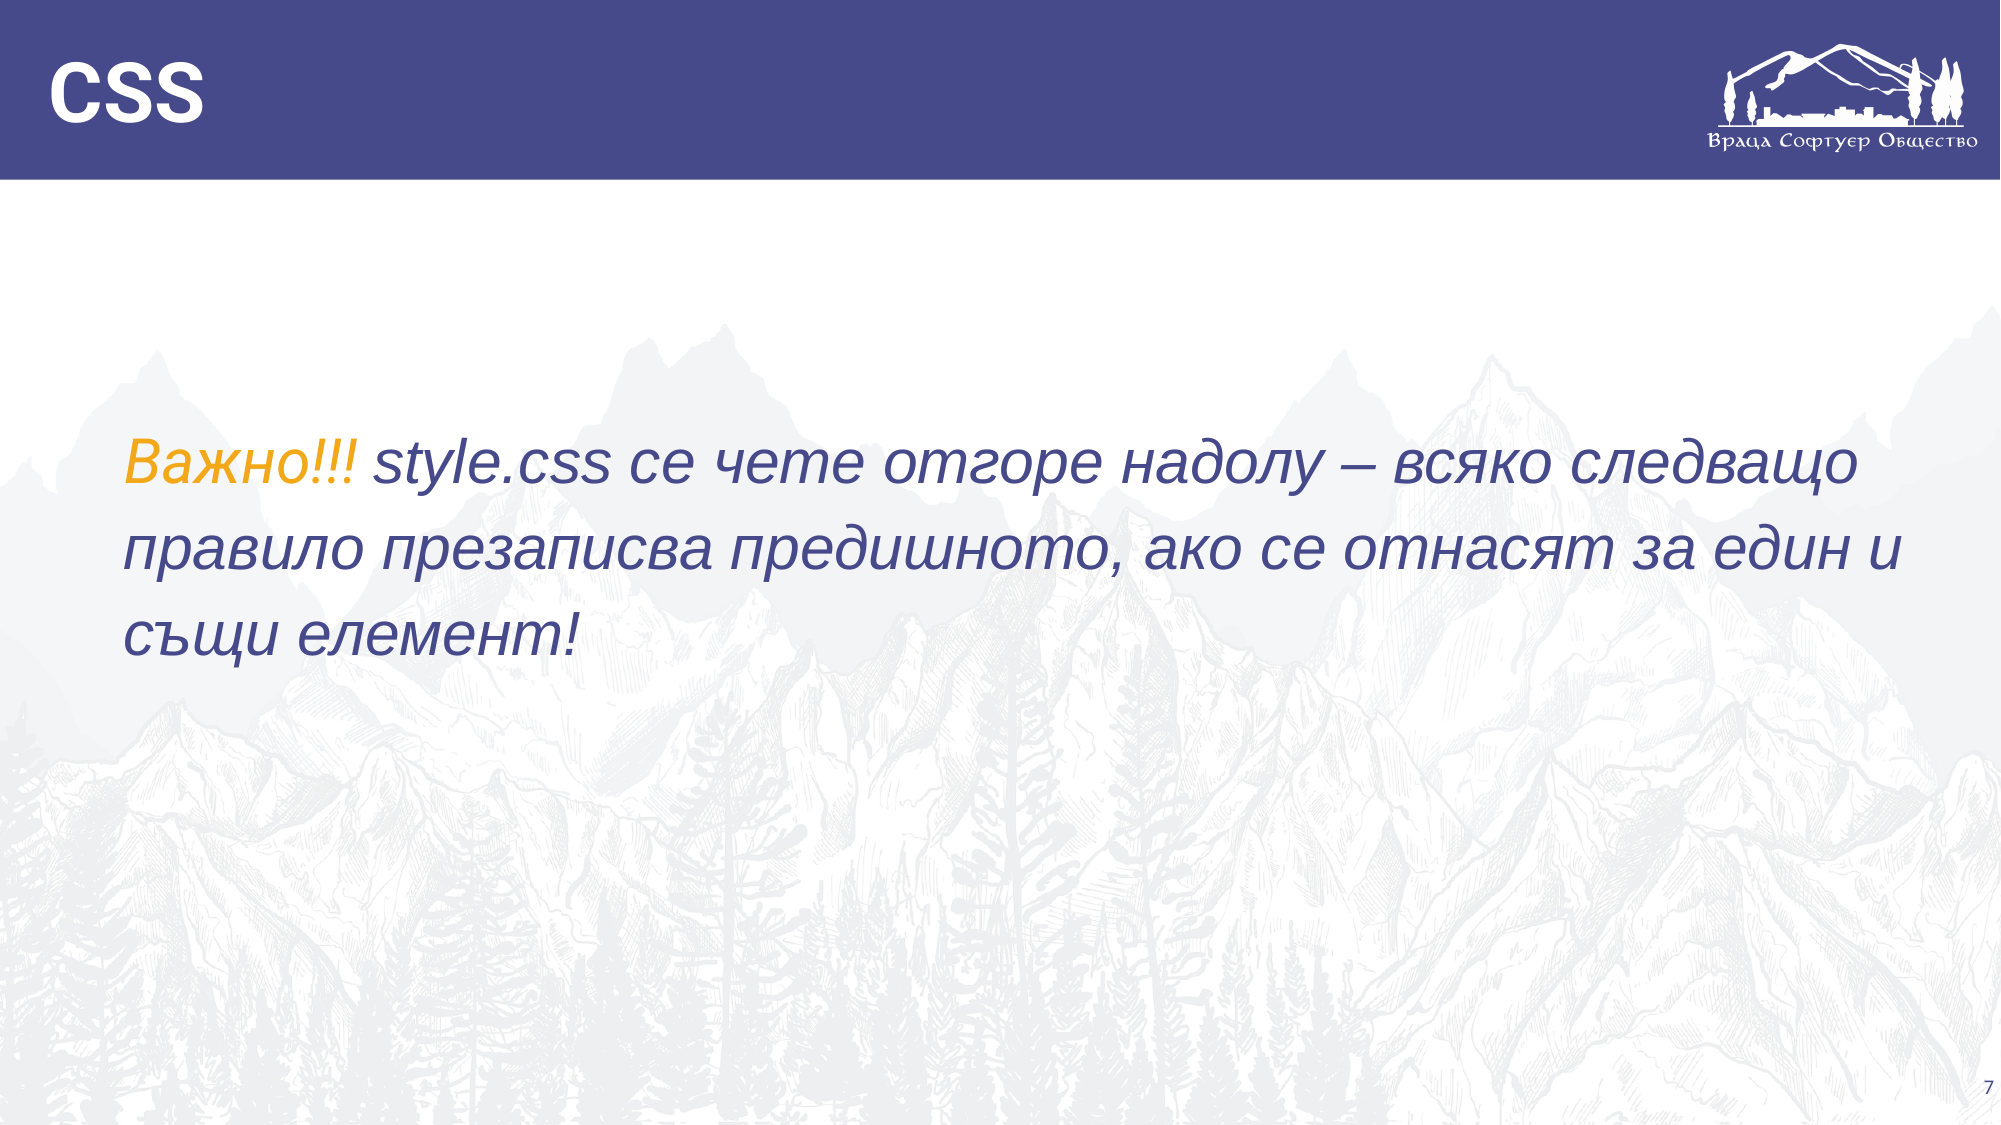

# CSS

Важно!!! style.css се чете отгоре надолу – всяко следващо правило презаписва предишното, ако се отнасят за един и същи елемент!

7